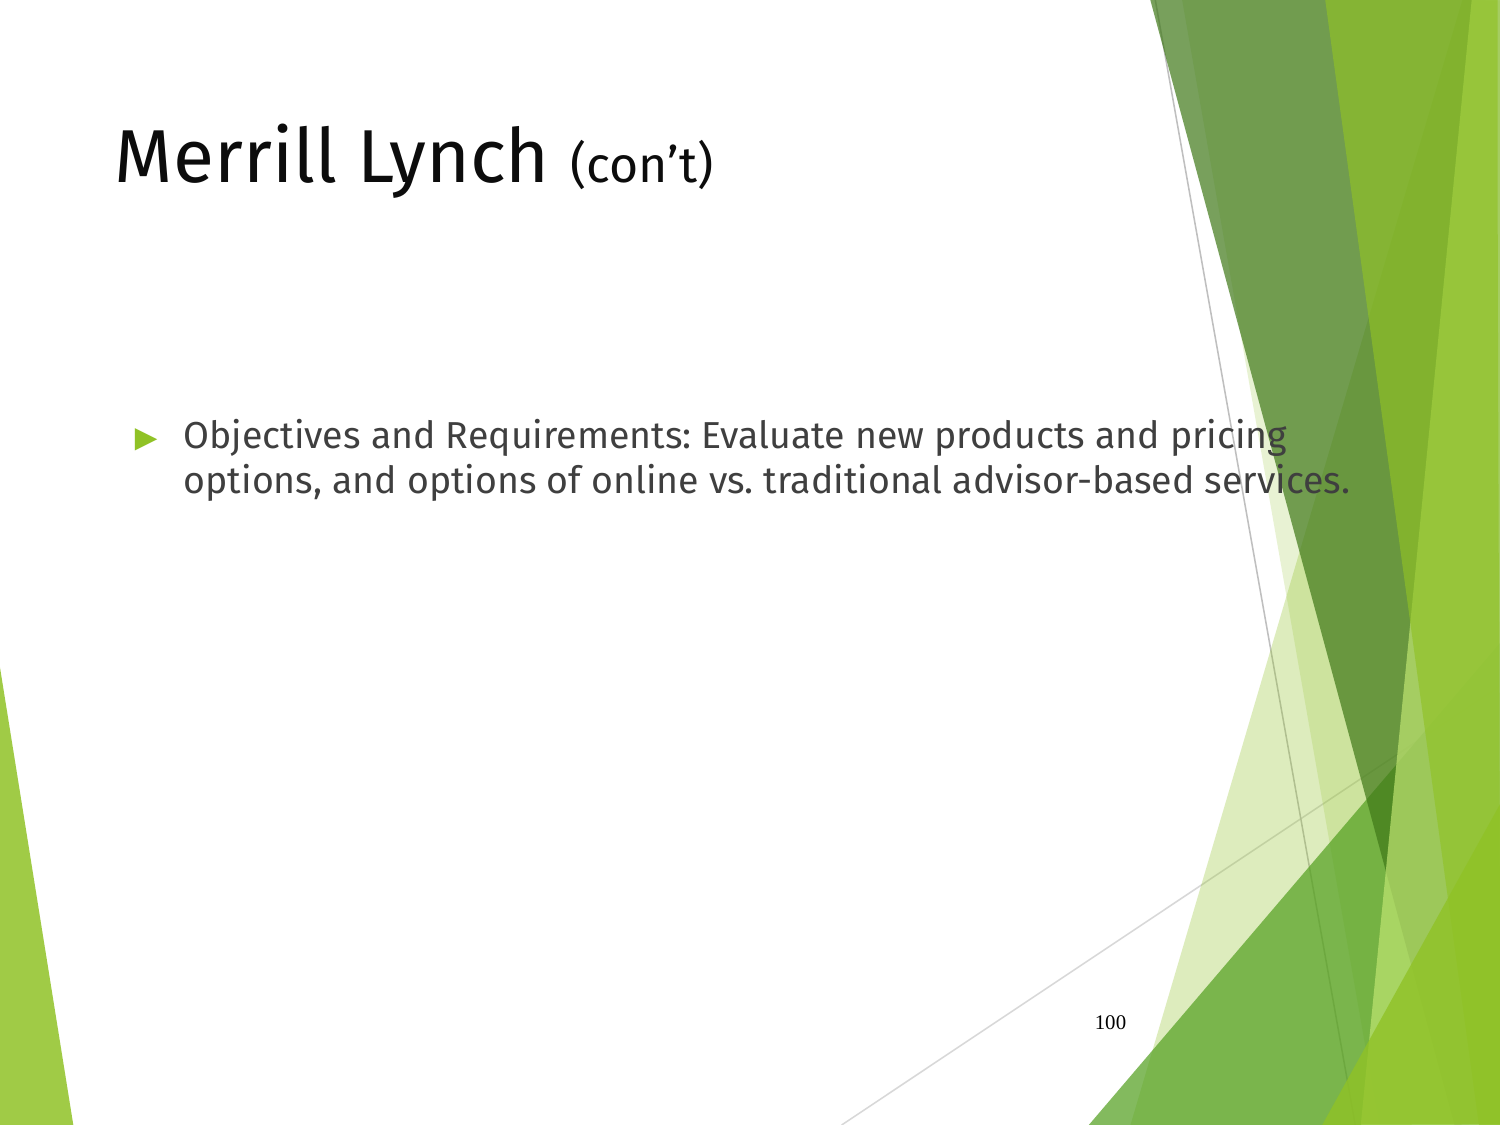

# Merrill Lynch (con’t)
Objectives and Requirements: Evaluate new products and pricing options, and options of online vs. traditional advisor-based services.
100